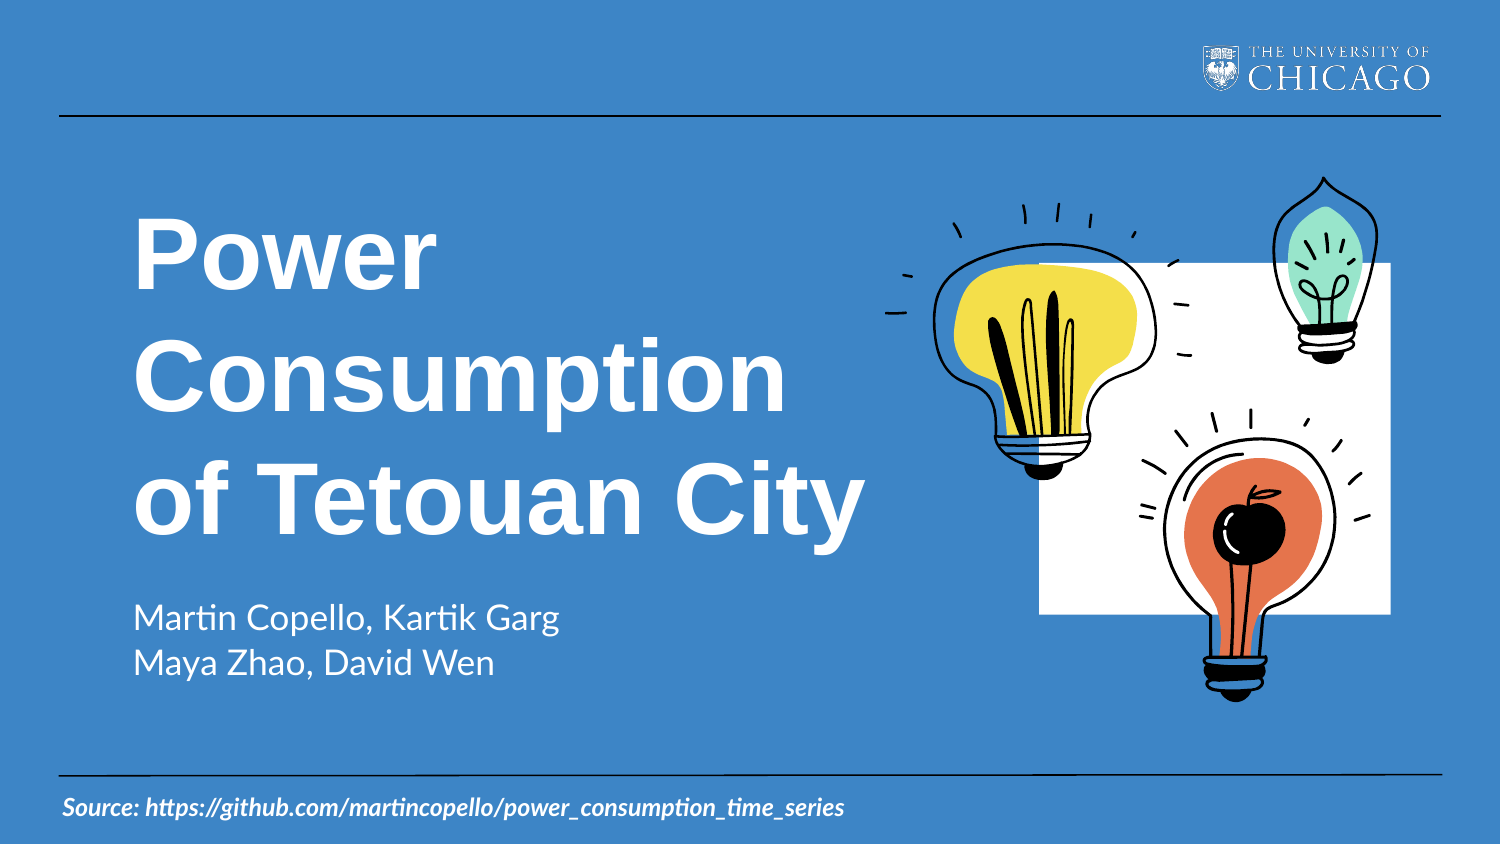

# Power Consumption of Tetouan City

Martin Copello, Kartik Garg
Maya Zhao, David Wen
Source: https://github.com/martincopello/power_consumption_time_series